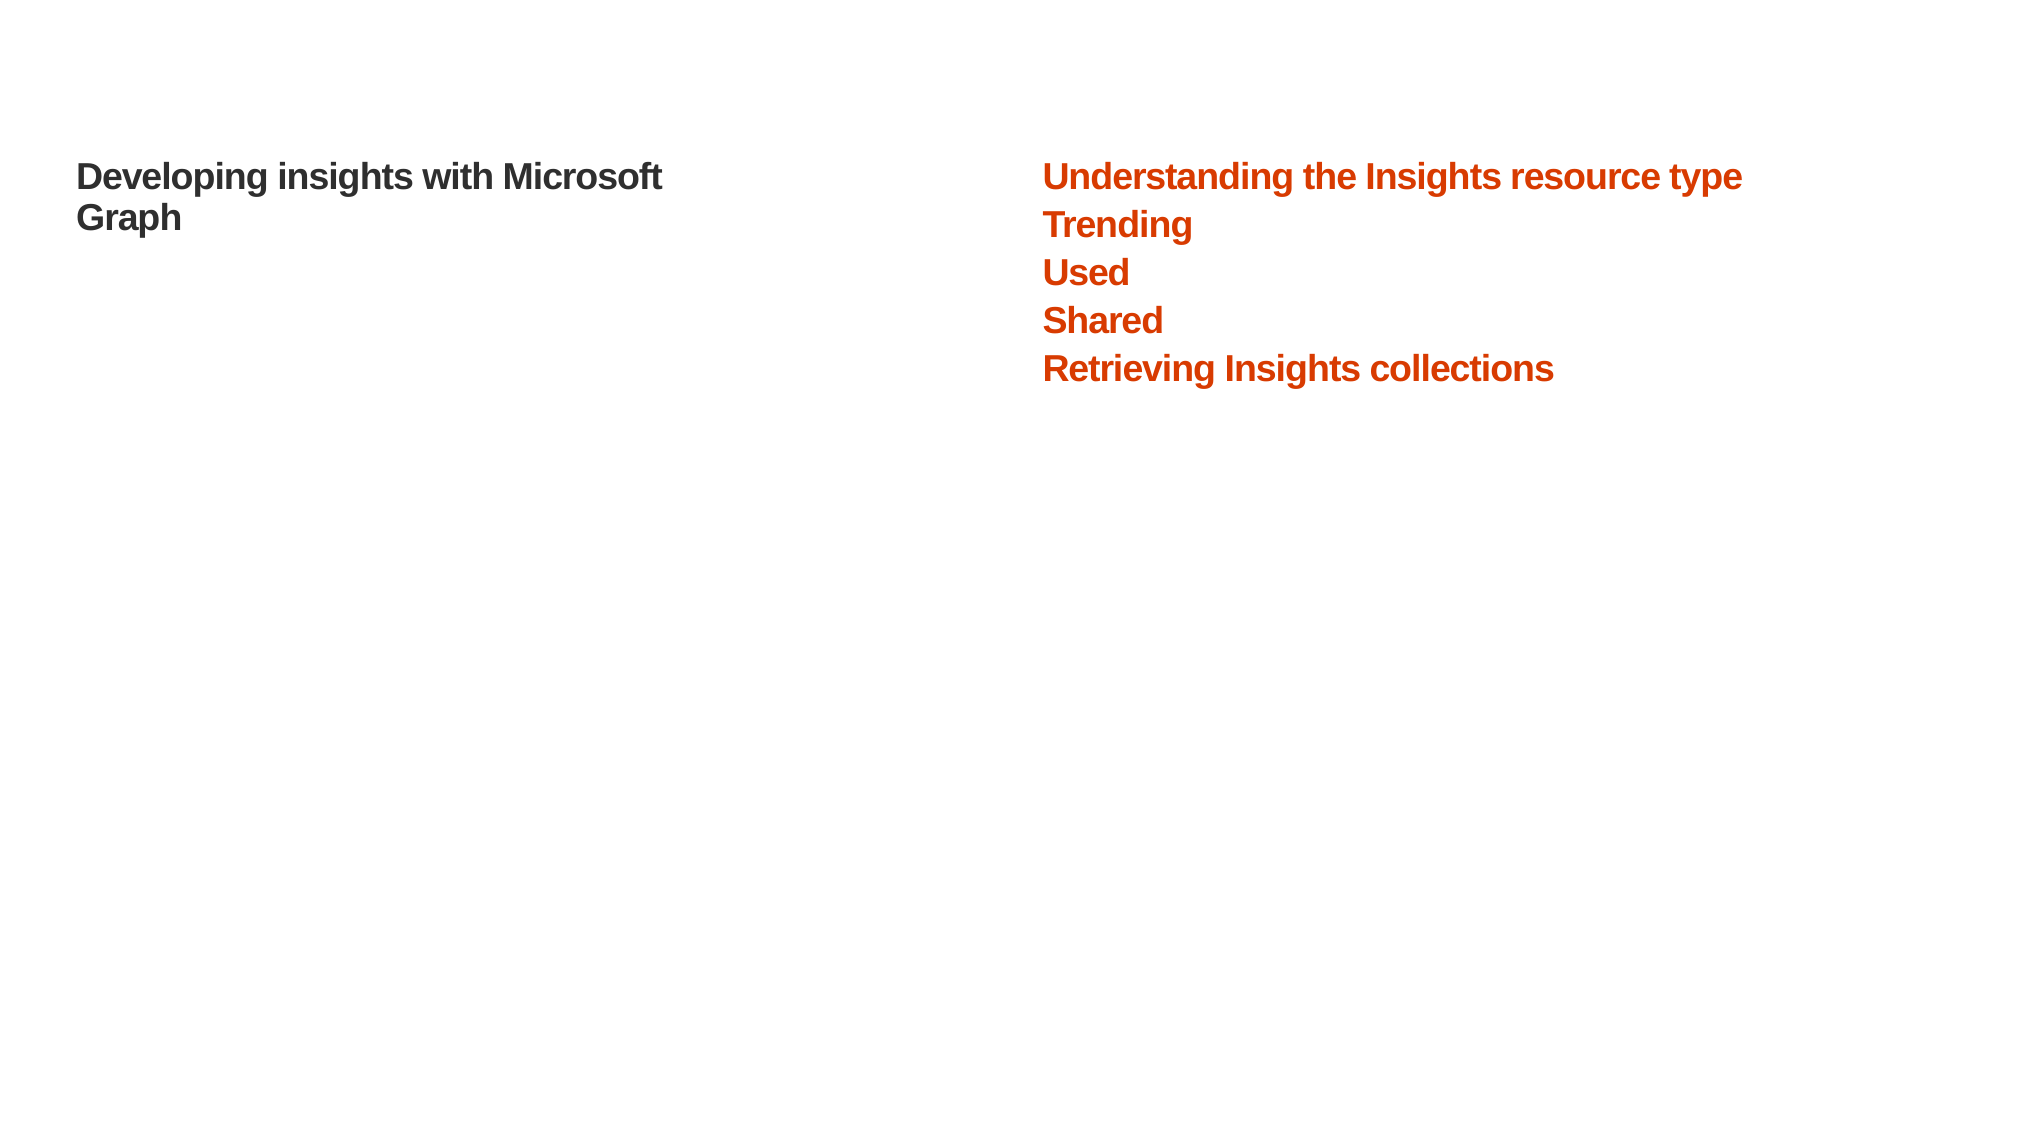

# Developing insights with Microsoft Graph
Understanding the Insights resource type
Trending
Used
Shared
Retrieving Insights collections